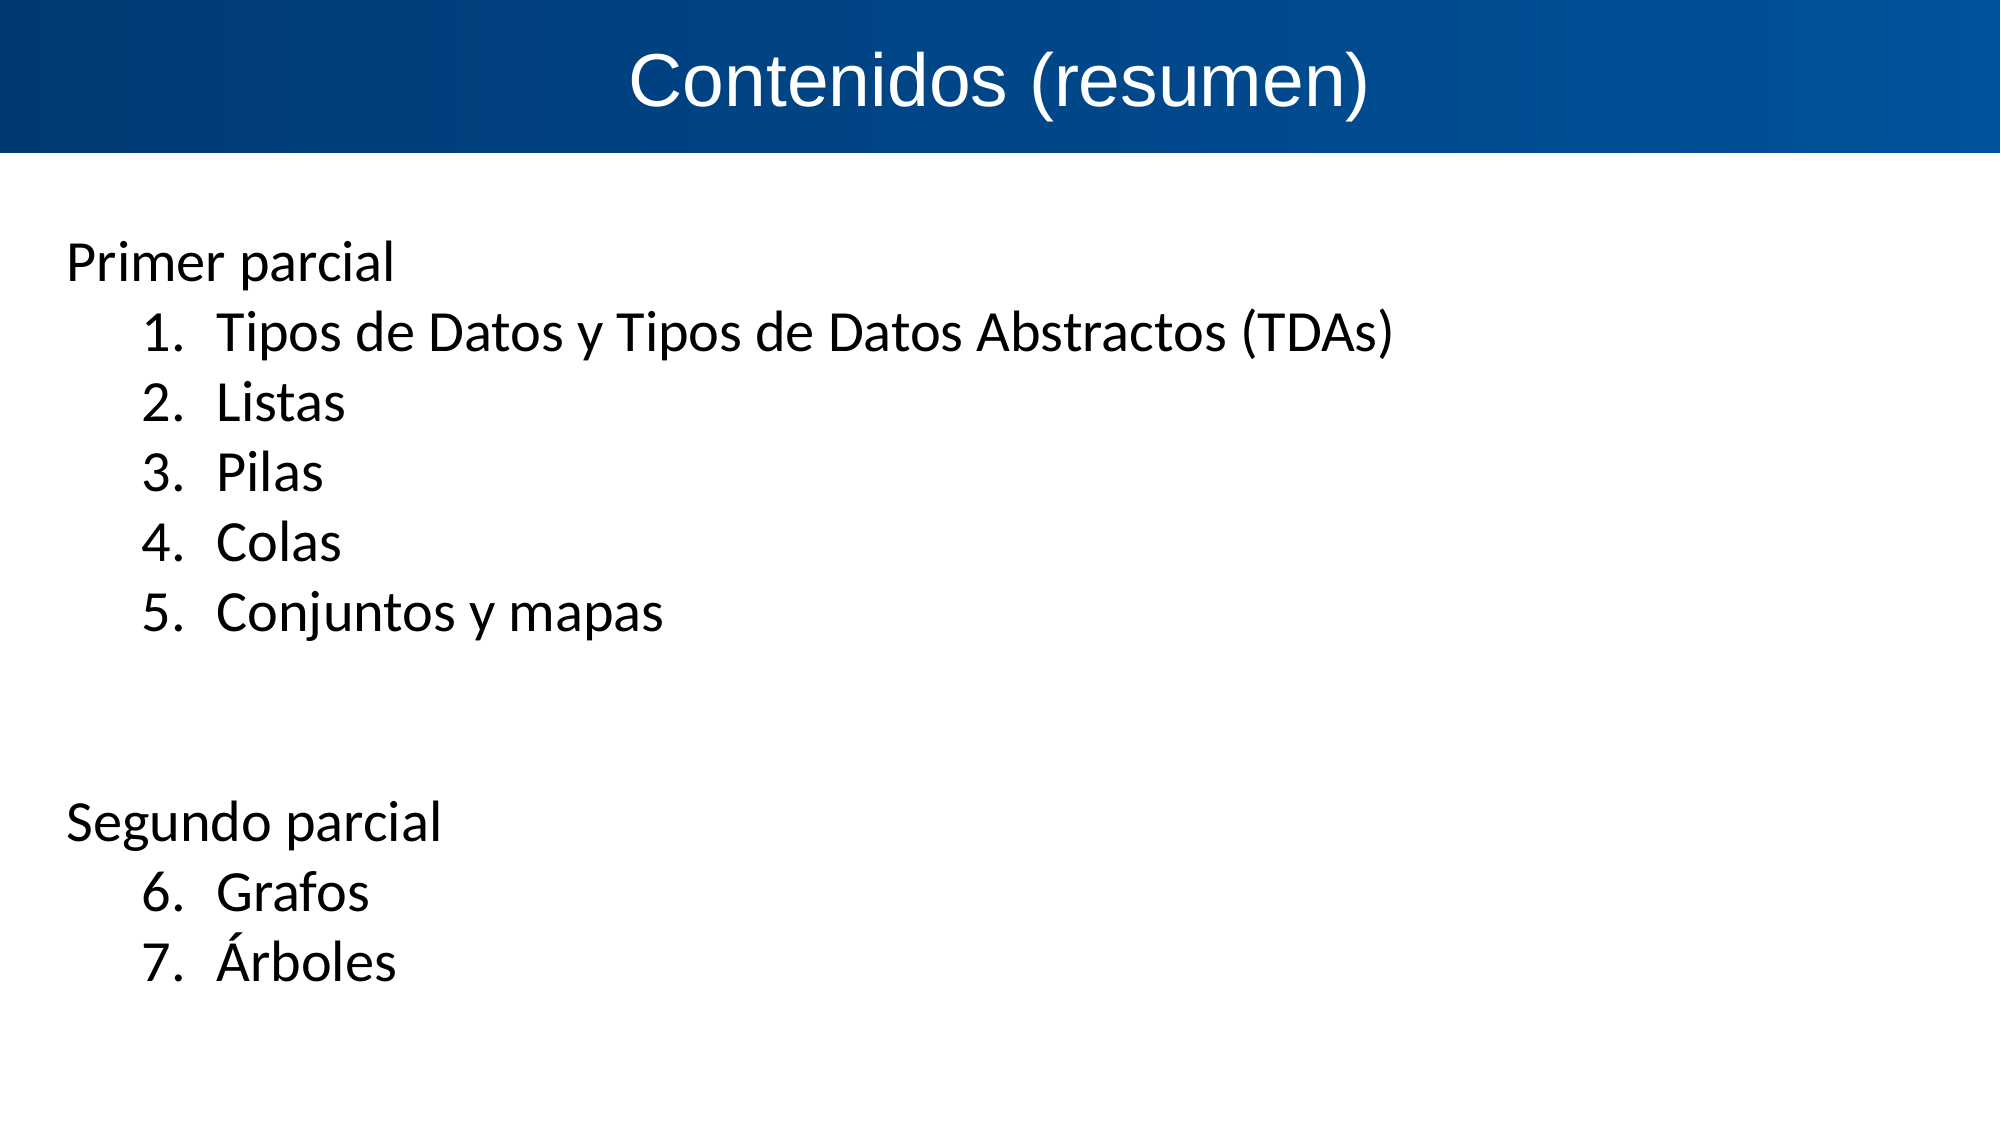

Contenidos (resumen)
Primer parcial
Tipos de Datos y Tipos de Datos Abstractos (TDAs)
Listas
Pilas
Colas
Conjuntos y mapas

Segundo parcial
Grafos
Árboles